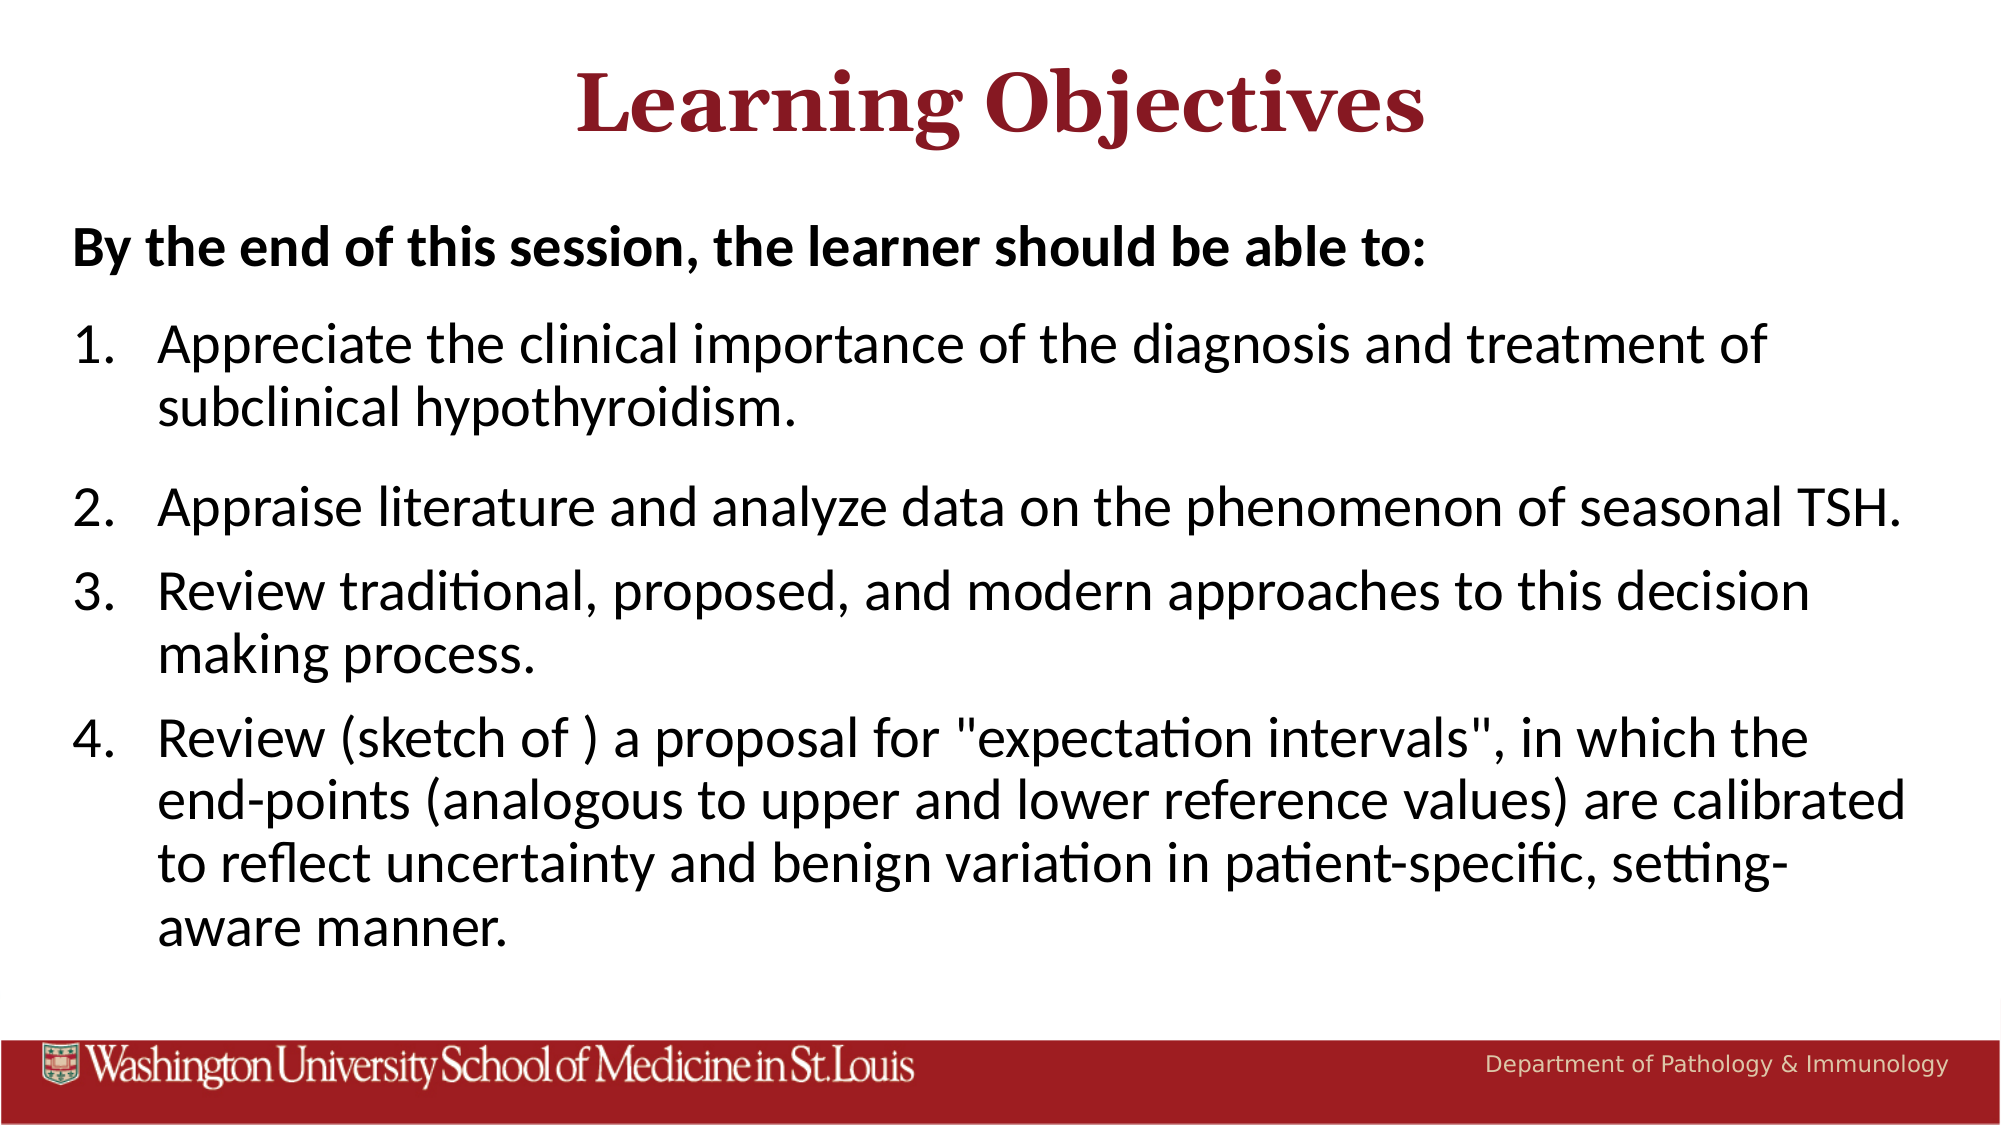

# Learning Objectives
By the end of this session, the learner should be able to:
Appreciate the clinical importance of the diagnosis and treatment of subclinical hypothyroidism.
Appraise literature and analyze data on the phenomenon of seasonal TSH.
Review traditional, proposed, and modern approaches to this decision making process.
Review (sketch of ) a proposal for "expectation intervals", in which the end-points (analogous to upper and lower reference values) are calibrated to reflect uncertainty and benign variation in patient-specific, setting-aware manner.